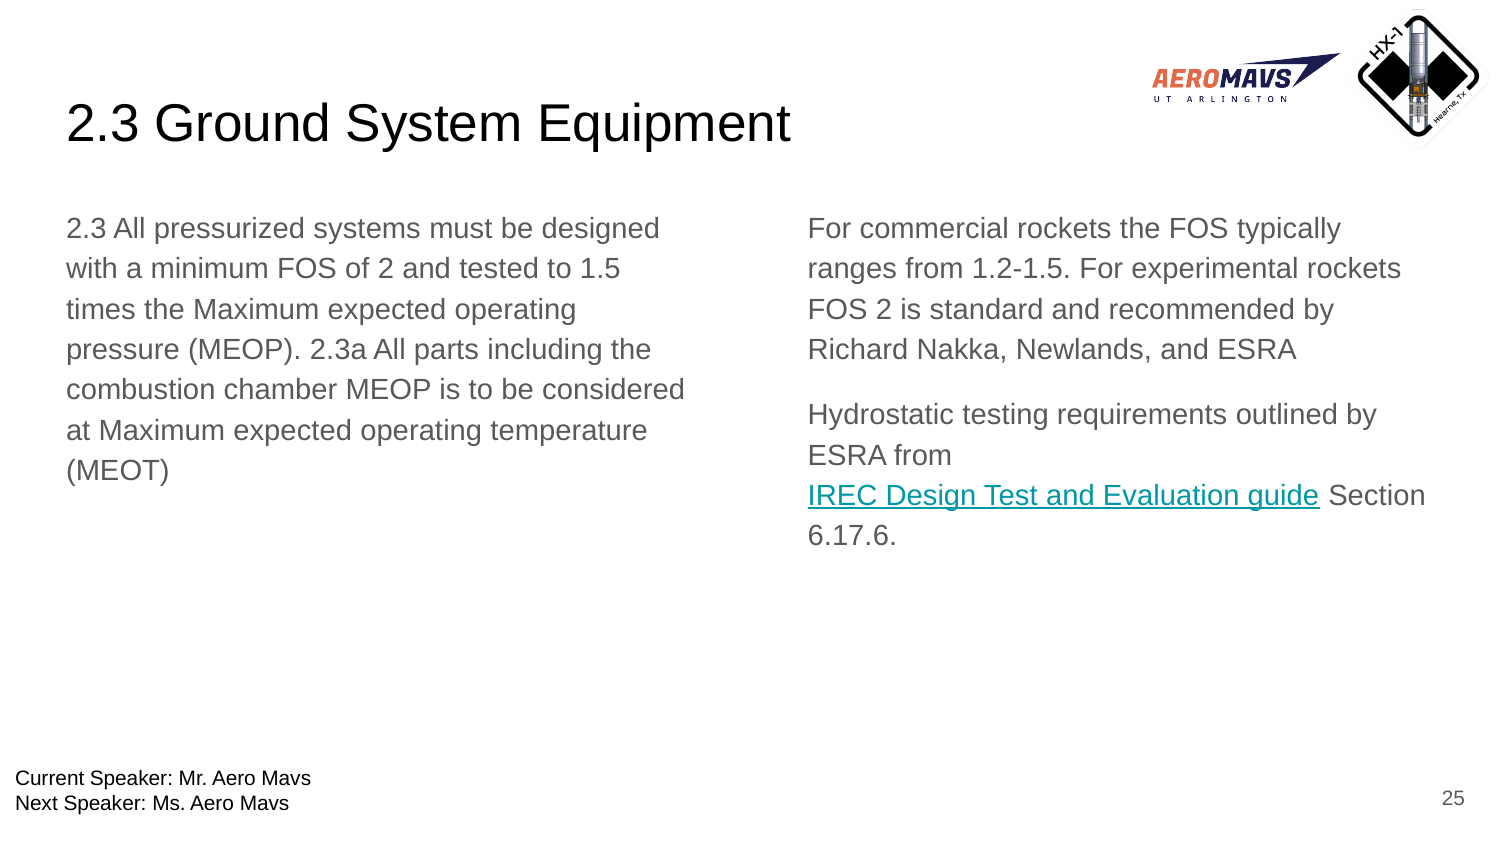

# 2.3 Ground System Equipment
2.3 All pressurized systems must be designed with a minimum FOS of 2 and tested to 1.5 times the Maximum expected operating pressure (MEOP). 2.3a All parts including the combustion chamber MEOP is to be considered at Maximum expected operating temperature (MEOT)
For commercial rockets the FOS typically ranges from 1.2-1.5. For experimental rockets FOS 2 is standard and recommended by Richard Nakka, Newlands, and ESRA
Hydrostatic testing requirements outlined by ESRA from IREC Design Test and Evaluation guide Section 6.17.6.

Current Speaker: Mr. Aero Mavs
Next Speaker: Ms. Aero Mavs
25